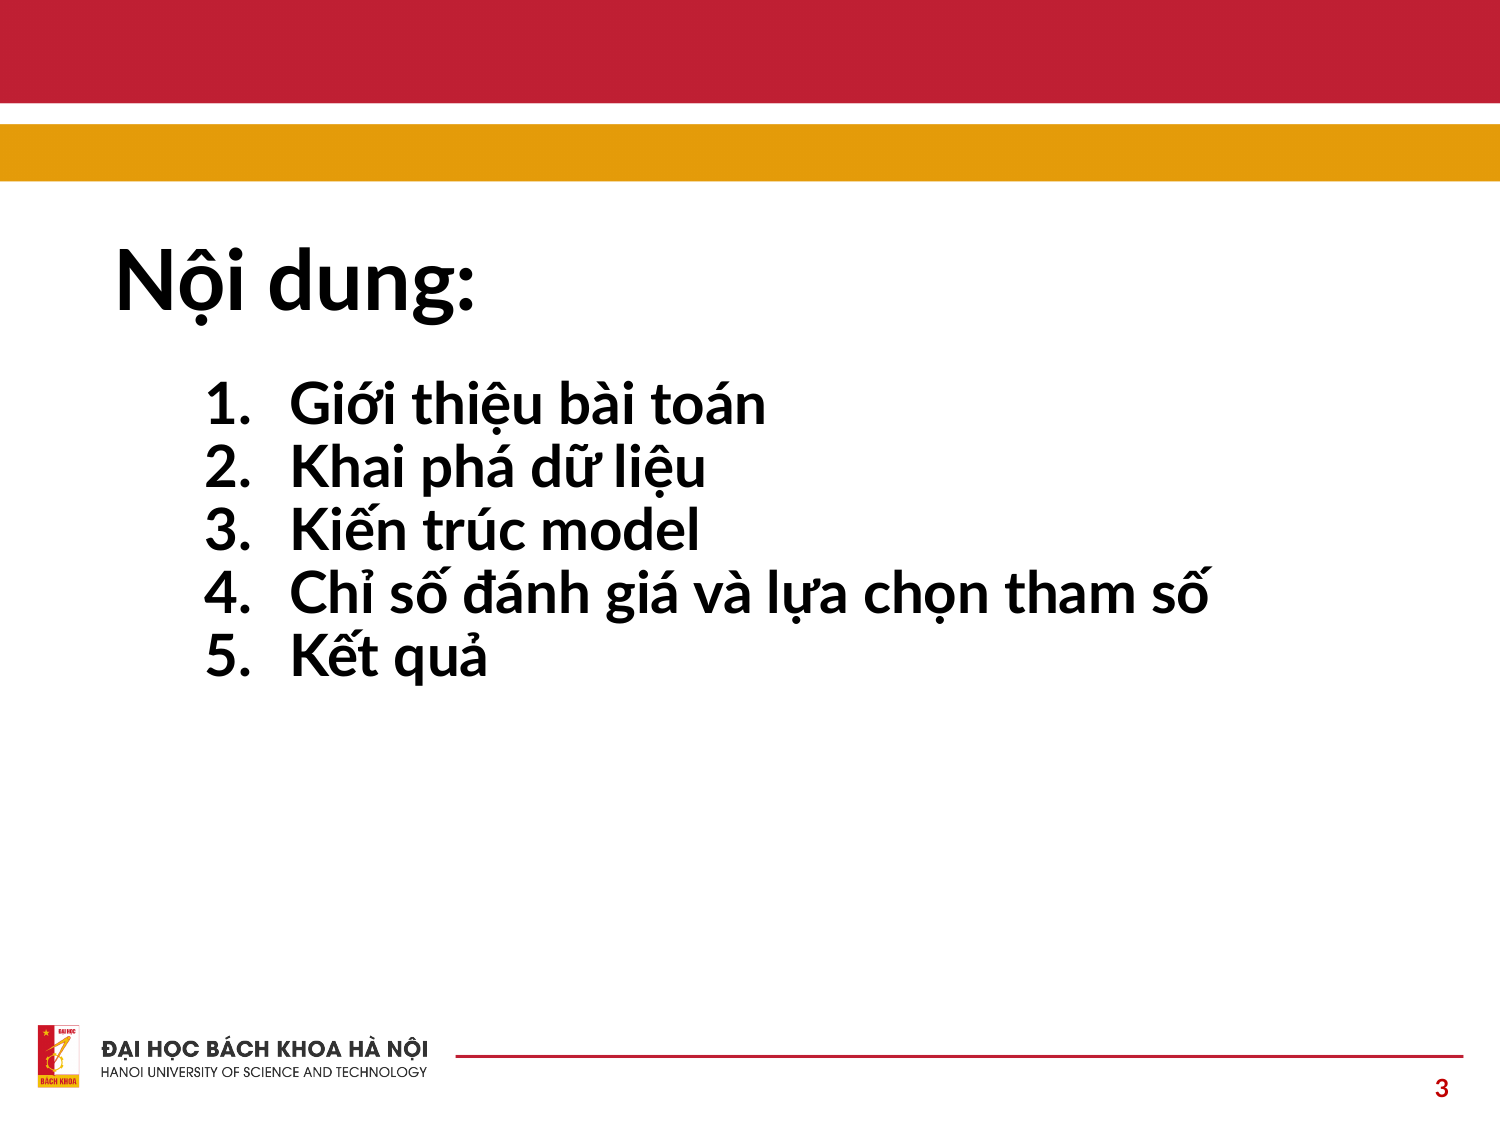

Nội dung:
Giới thiệu bài toán
  Khai phá dữ liệu
  Kiến trúc model
  Chỉ số đánh giá và lựa chọn tham số
  Kết quả
3